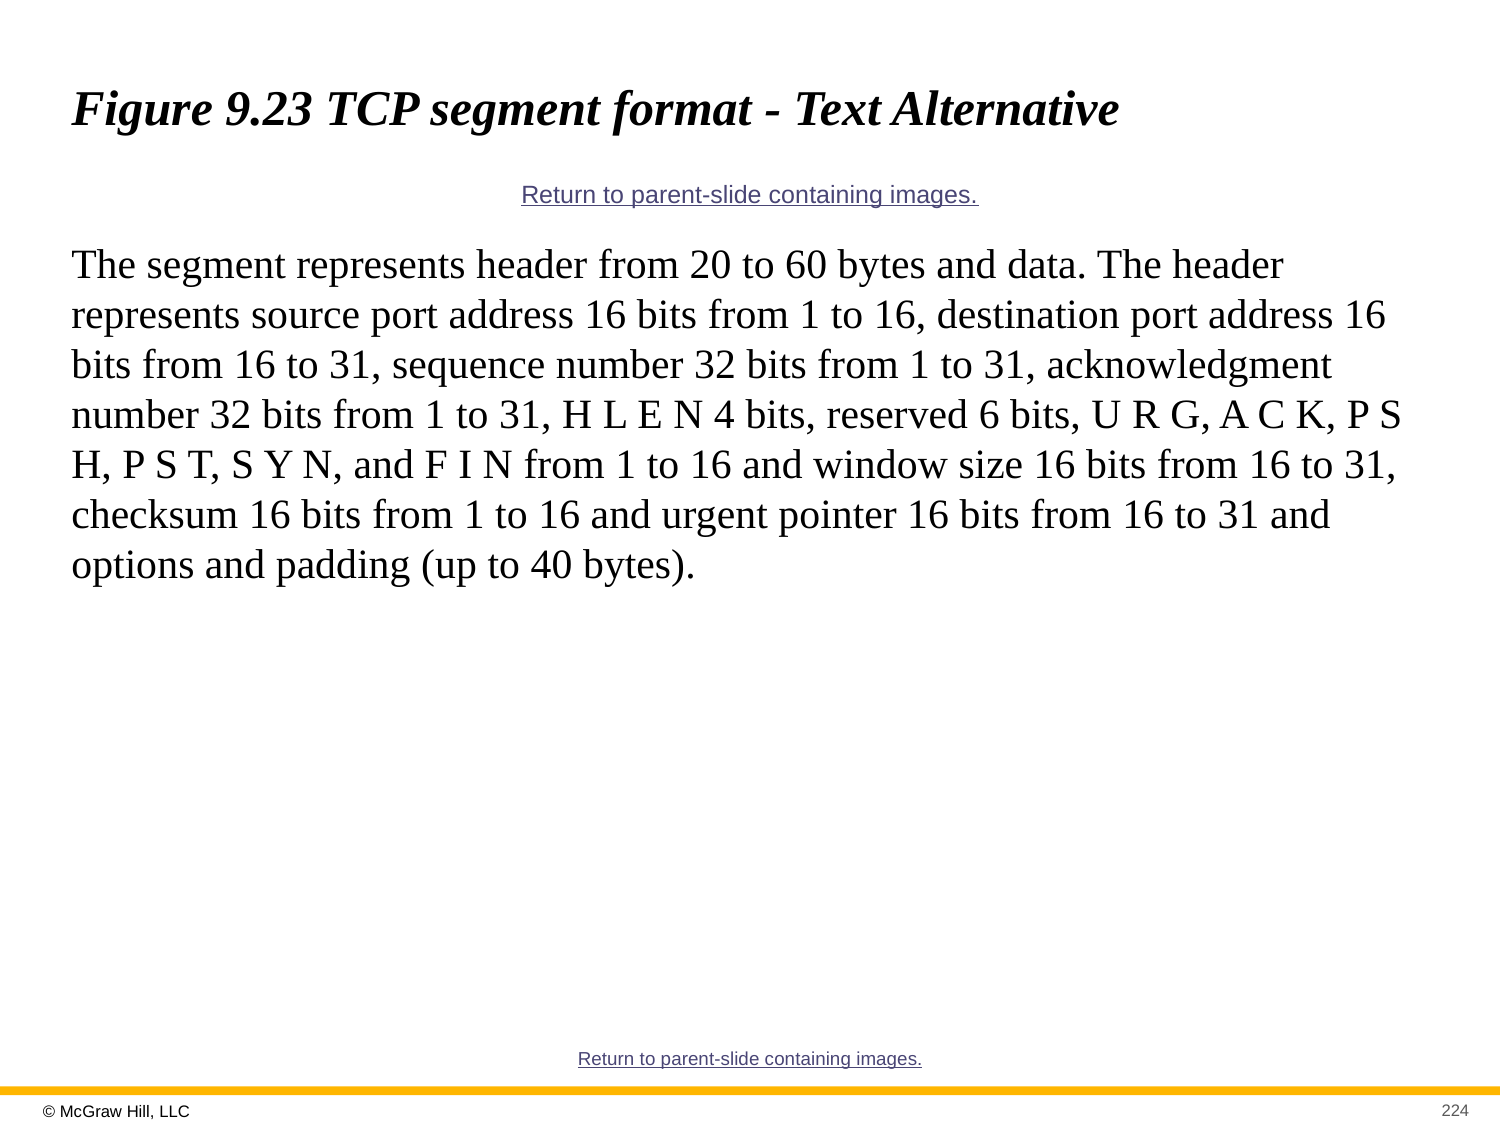

# Figure 9.23 TCP segment format - Text Alternative
Return to parent-slide containing images.
The segment represents header from 20 to 60 bytes and data. The header represents source port address 16 bits from 1 to 16, destination port address 16 bits from 16 to 31, sequence number 32 bits from 1 to 31, acknowledgment number 32 bits from 1 to 31, H L E N 4 bits, reserved 6 bits, U R G, A C K, P S H, P S T, S Y N, and F I N from 1 to 16 and window size 16 bits from 16 to 31, checksum 16 bits from 1 to 16 and urgent pointer 16 bits from 16 to 31 and options and padding (up to 40 bytes).
Return to parent-slide containing images.
224